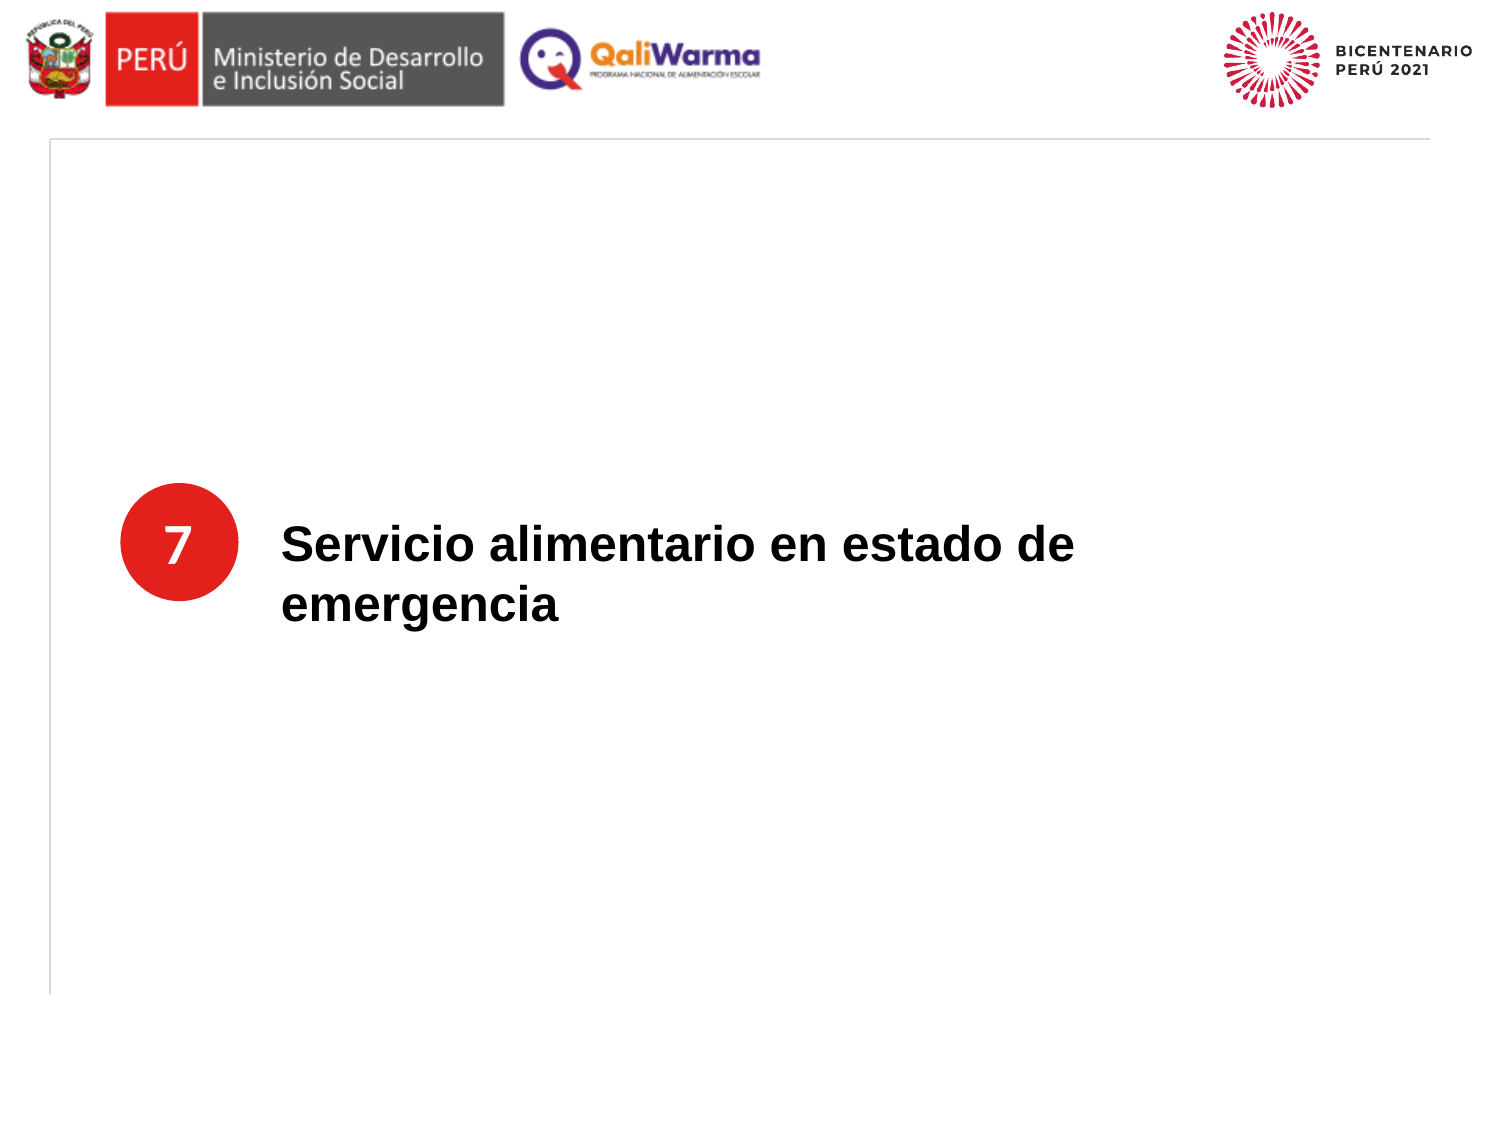

7
Servicio alimentario en estado de emergencia